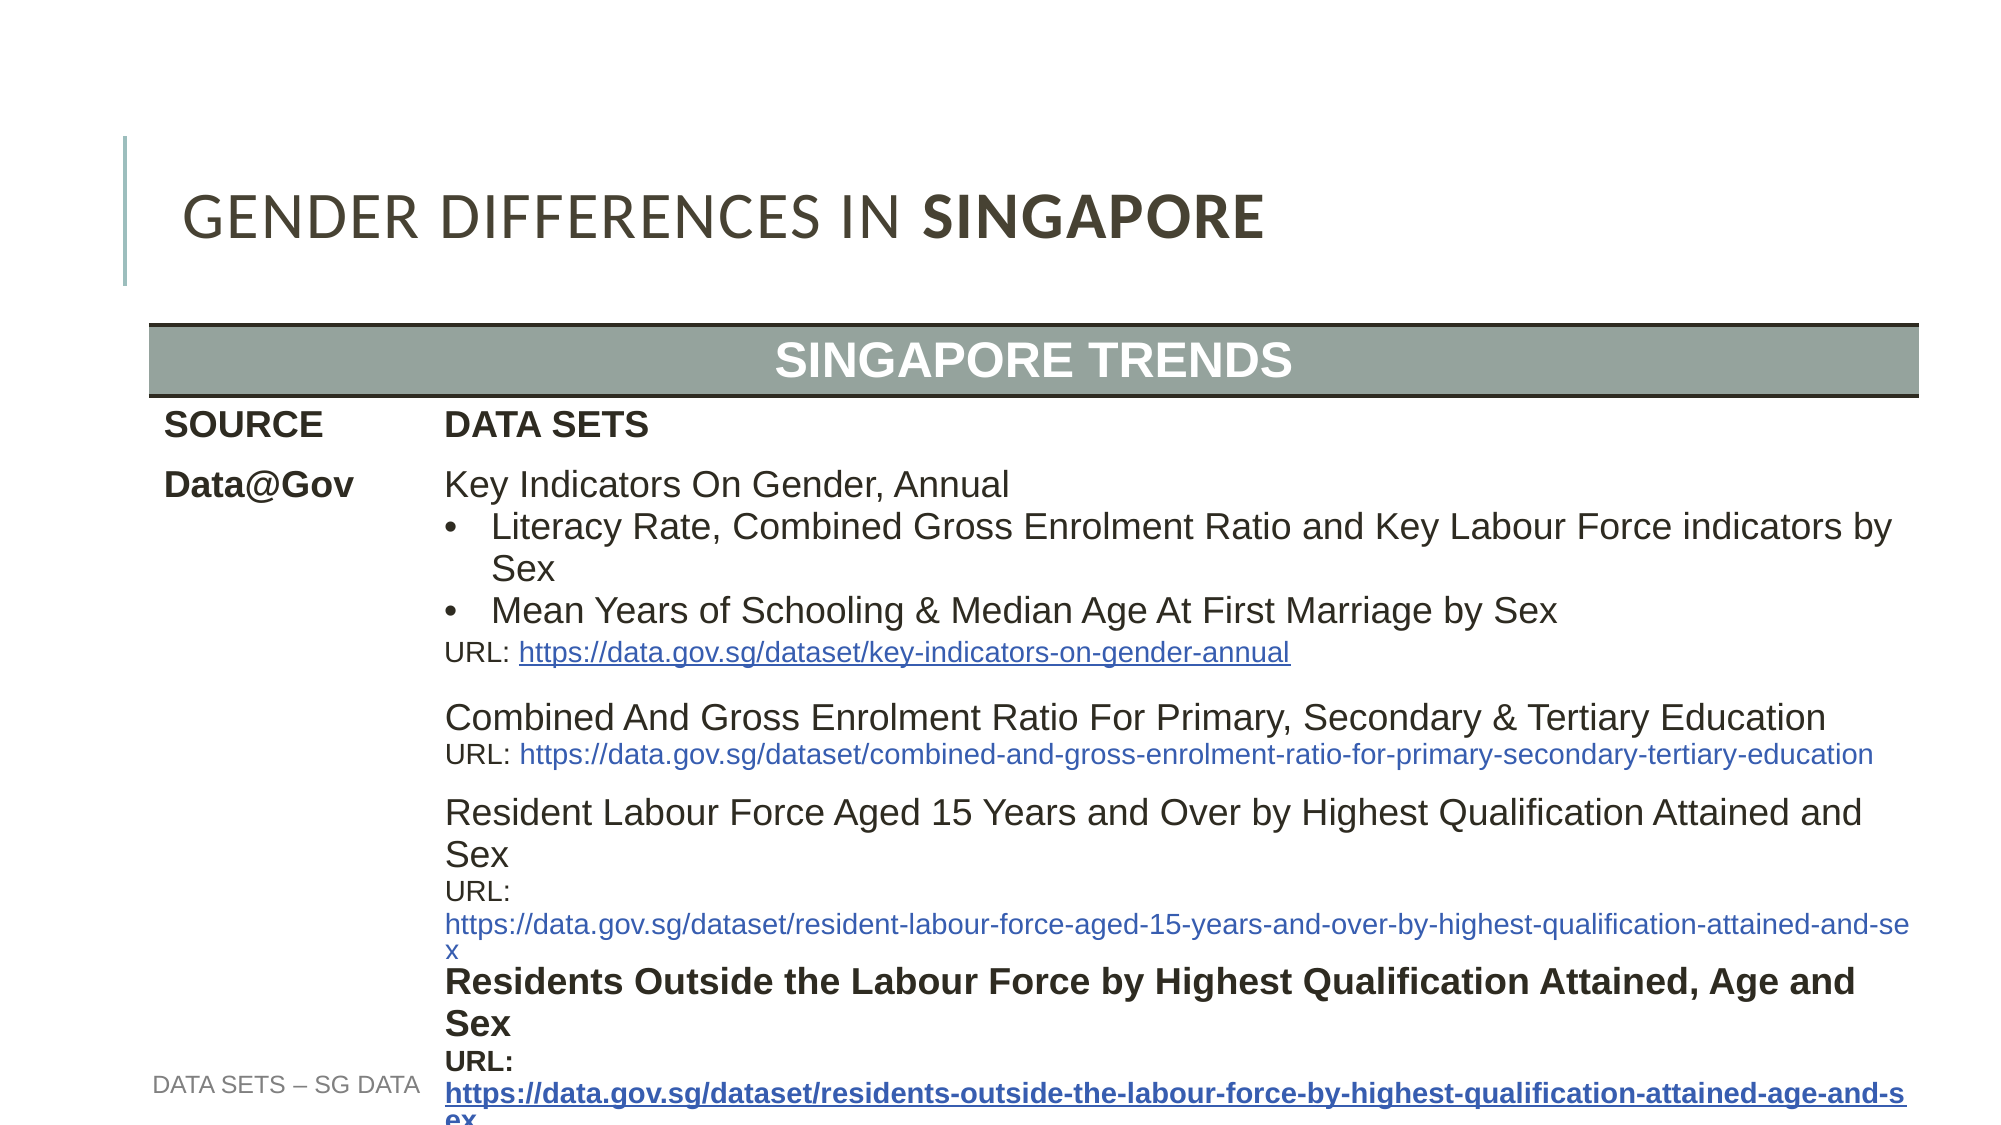

# GENDER DIFFERENCES IN SINGAPORe
| SINGAPORE TRENDS |  |
| --- | --- |
| Source | Data Sets |
| Data@Gov | Key Indicators On Gender, Annual Literacy Rate, Combined Gross Enrolment Ratio and Key Labour Force indicators by Sex Mean Years of Schooling & Median Age At First Marriage by Sex URL: https://data.gov.sg/dataset/key-indicators-on-gender-annual |
|  | Combined And Gross Enrolment Ratio For Primary, Secondary & Tertiary Education URL: https://data.gov.sg/dataset/combined-and-gross-enrolment-ratio-for-primary-secondary-tertiary-education |
|  | Resident Labour Force Aged 15 Years and Over by Highest Qualification Attained and Sex URL: https://data.gov.sg/dataset/resident-labour-force-aged-15-years-and-over-by-highest-qualification-attained-and-sex |
|  | Residents Outside the Labour Force by Highest Qualification Attained, Age and Sex URL: https://data.gov.sg/dataset/residents-outside-the-labour-force-by-highest-qualification-attained-age-and-sex |
DATA SETS – SG DATA
5